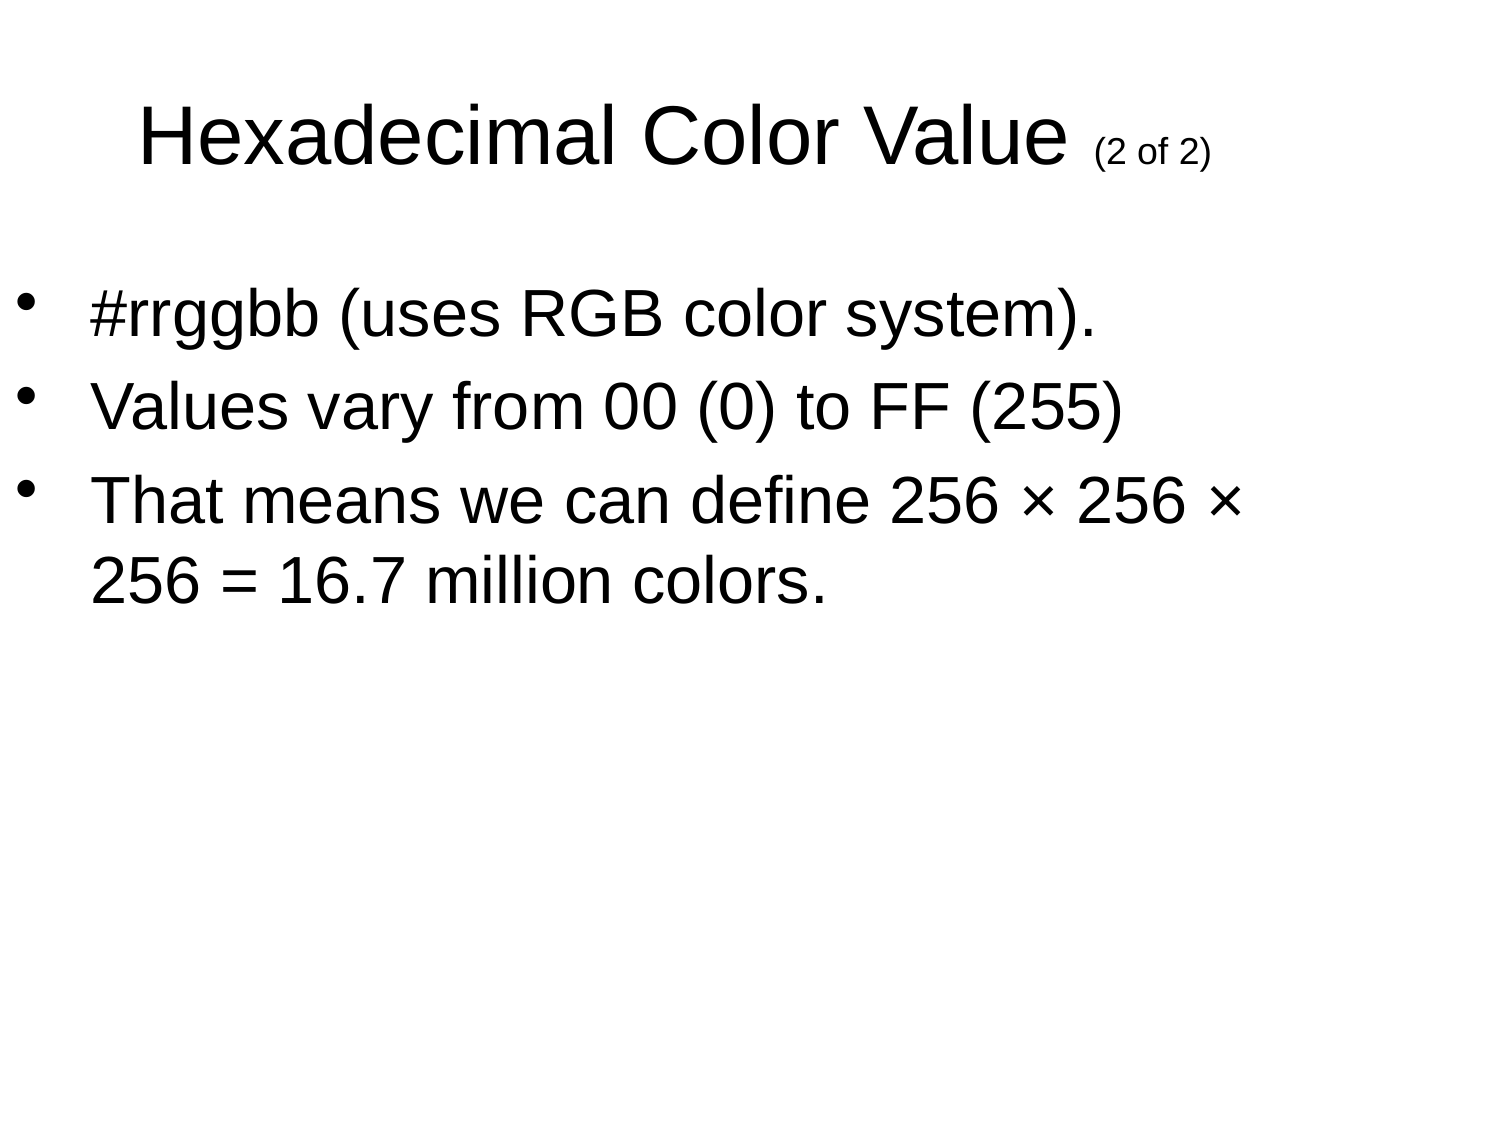

Hexadecimal Color Value (2 of 2)
#rrggbb (uses RGB color system).
Values vary from 00 (0) to FF (255)
That means we can define 256 × 256 × 256 = 16.7 million colors.